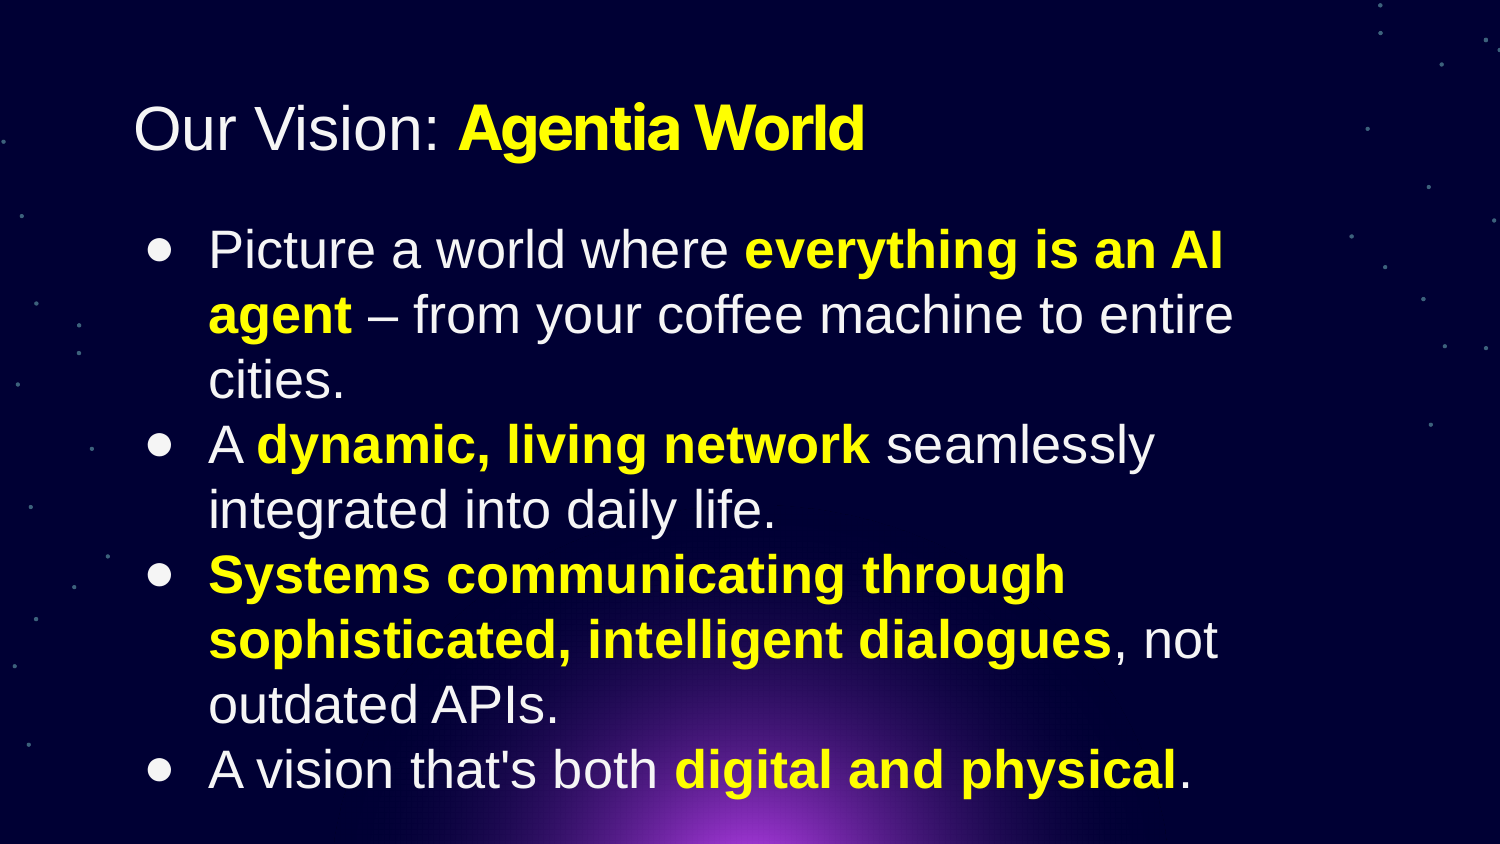

# Our Vision: Agentia World
Picture a world where everything is an AI agent – from your coffee machine to entire cities.
A dynamic, living network seamlessly integrated into daily life.
Systems communicating through sophisticated, intelligent dialogues, not outdated APIs.
A vision that's both digital and physical.